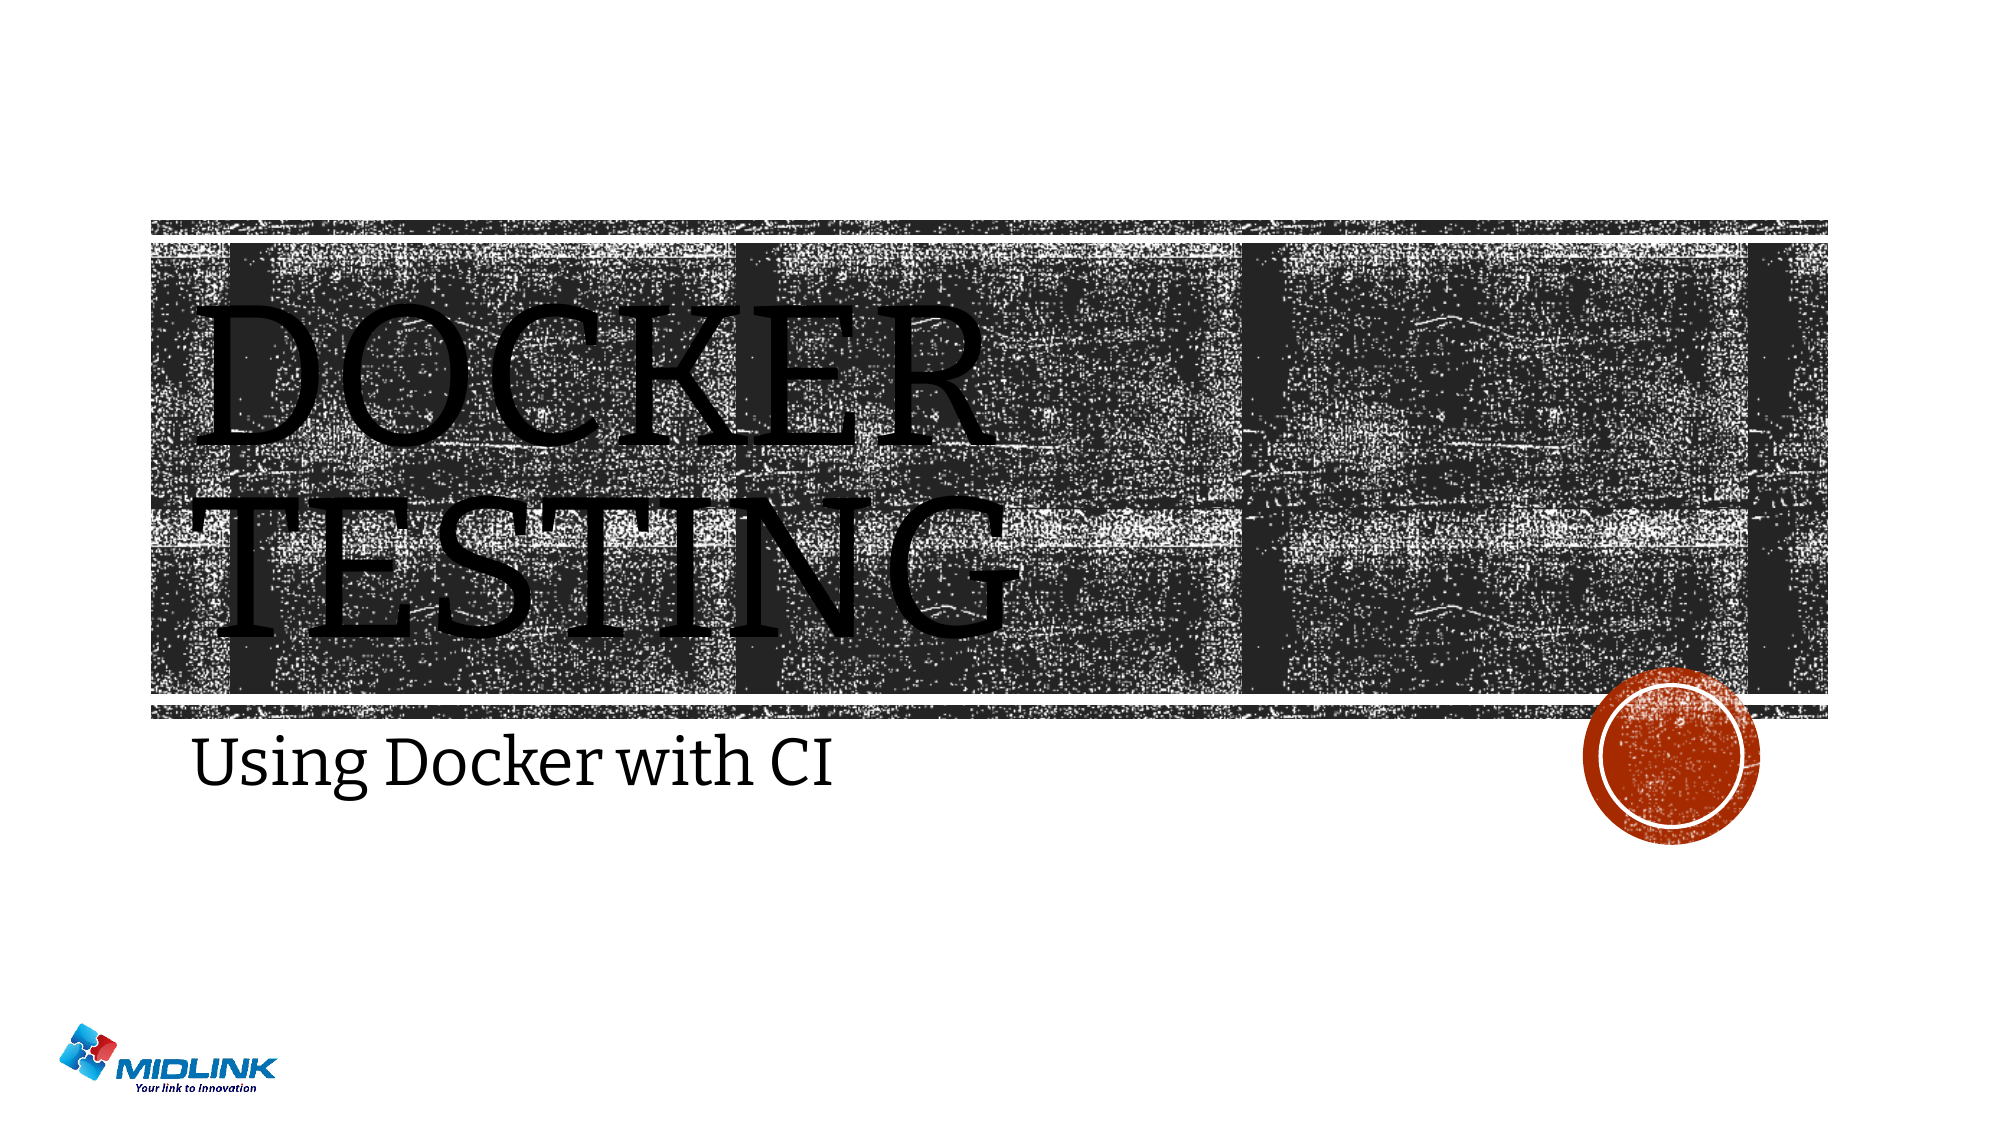

# Docker testing
Using Docker with CI